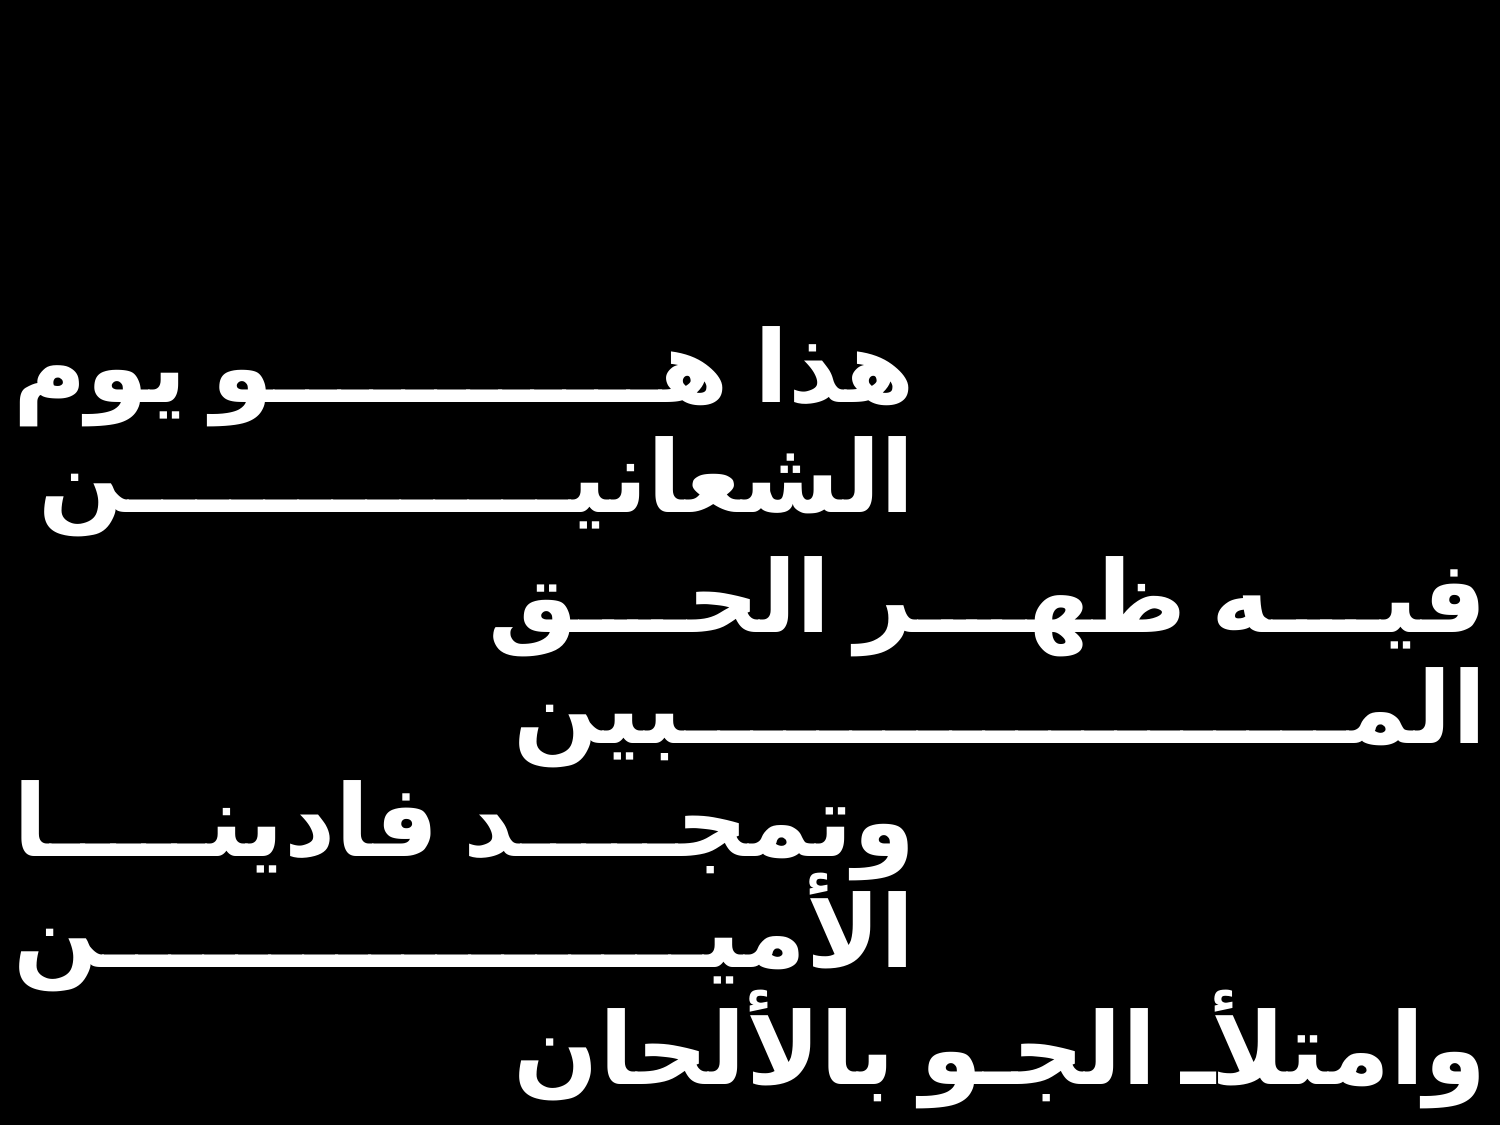

| هذا هو يوم الشعانين |  |  |
| --- | --- | --- |
|  | فيه ظهر الحق المبين |  |
| وتمجد فادينا الأمين |  |  |
|  | وامتلأ الجو بالألحان |  |